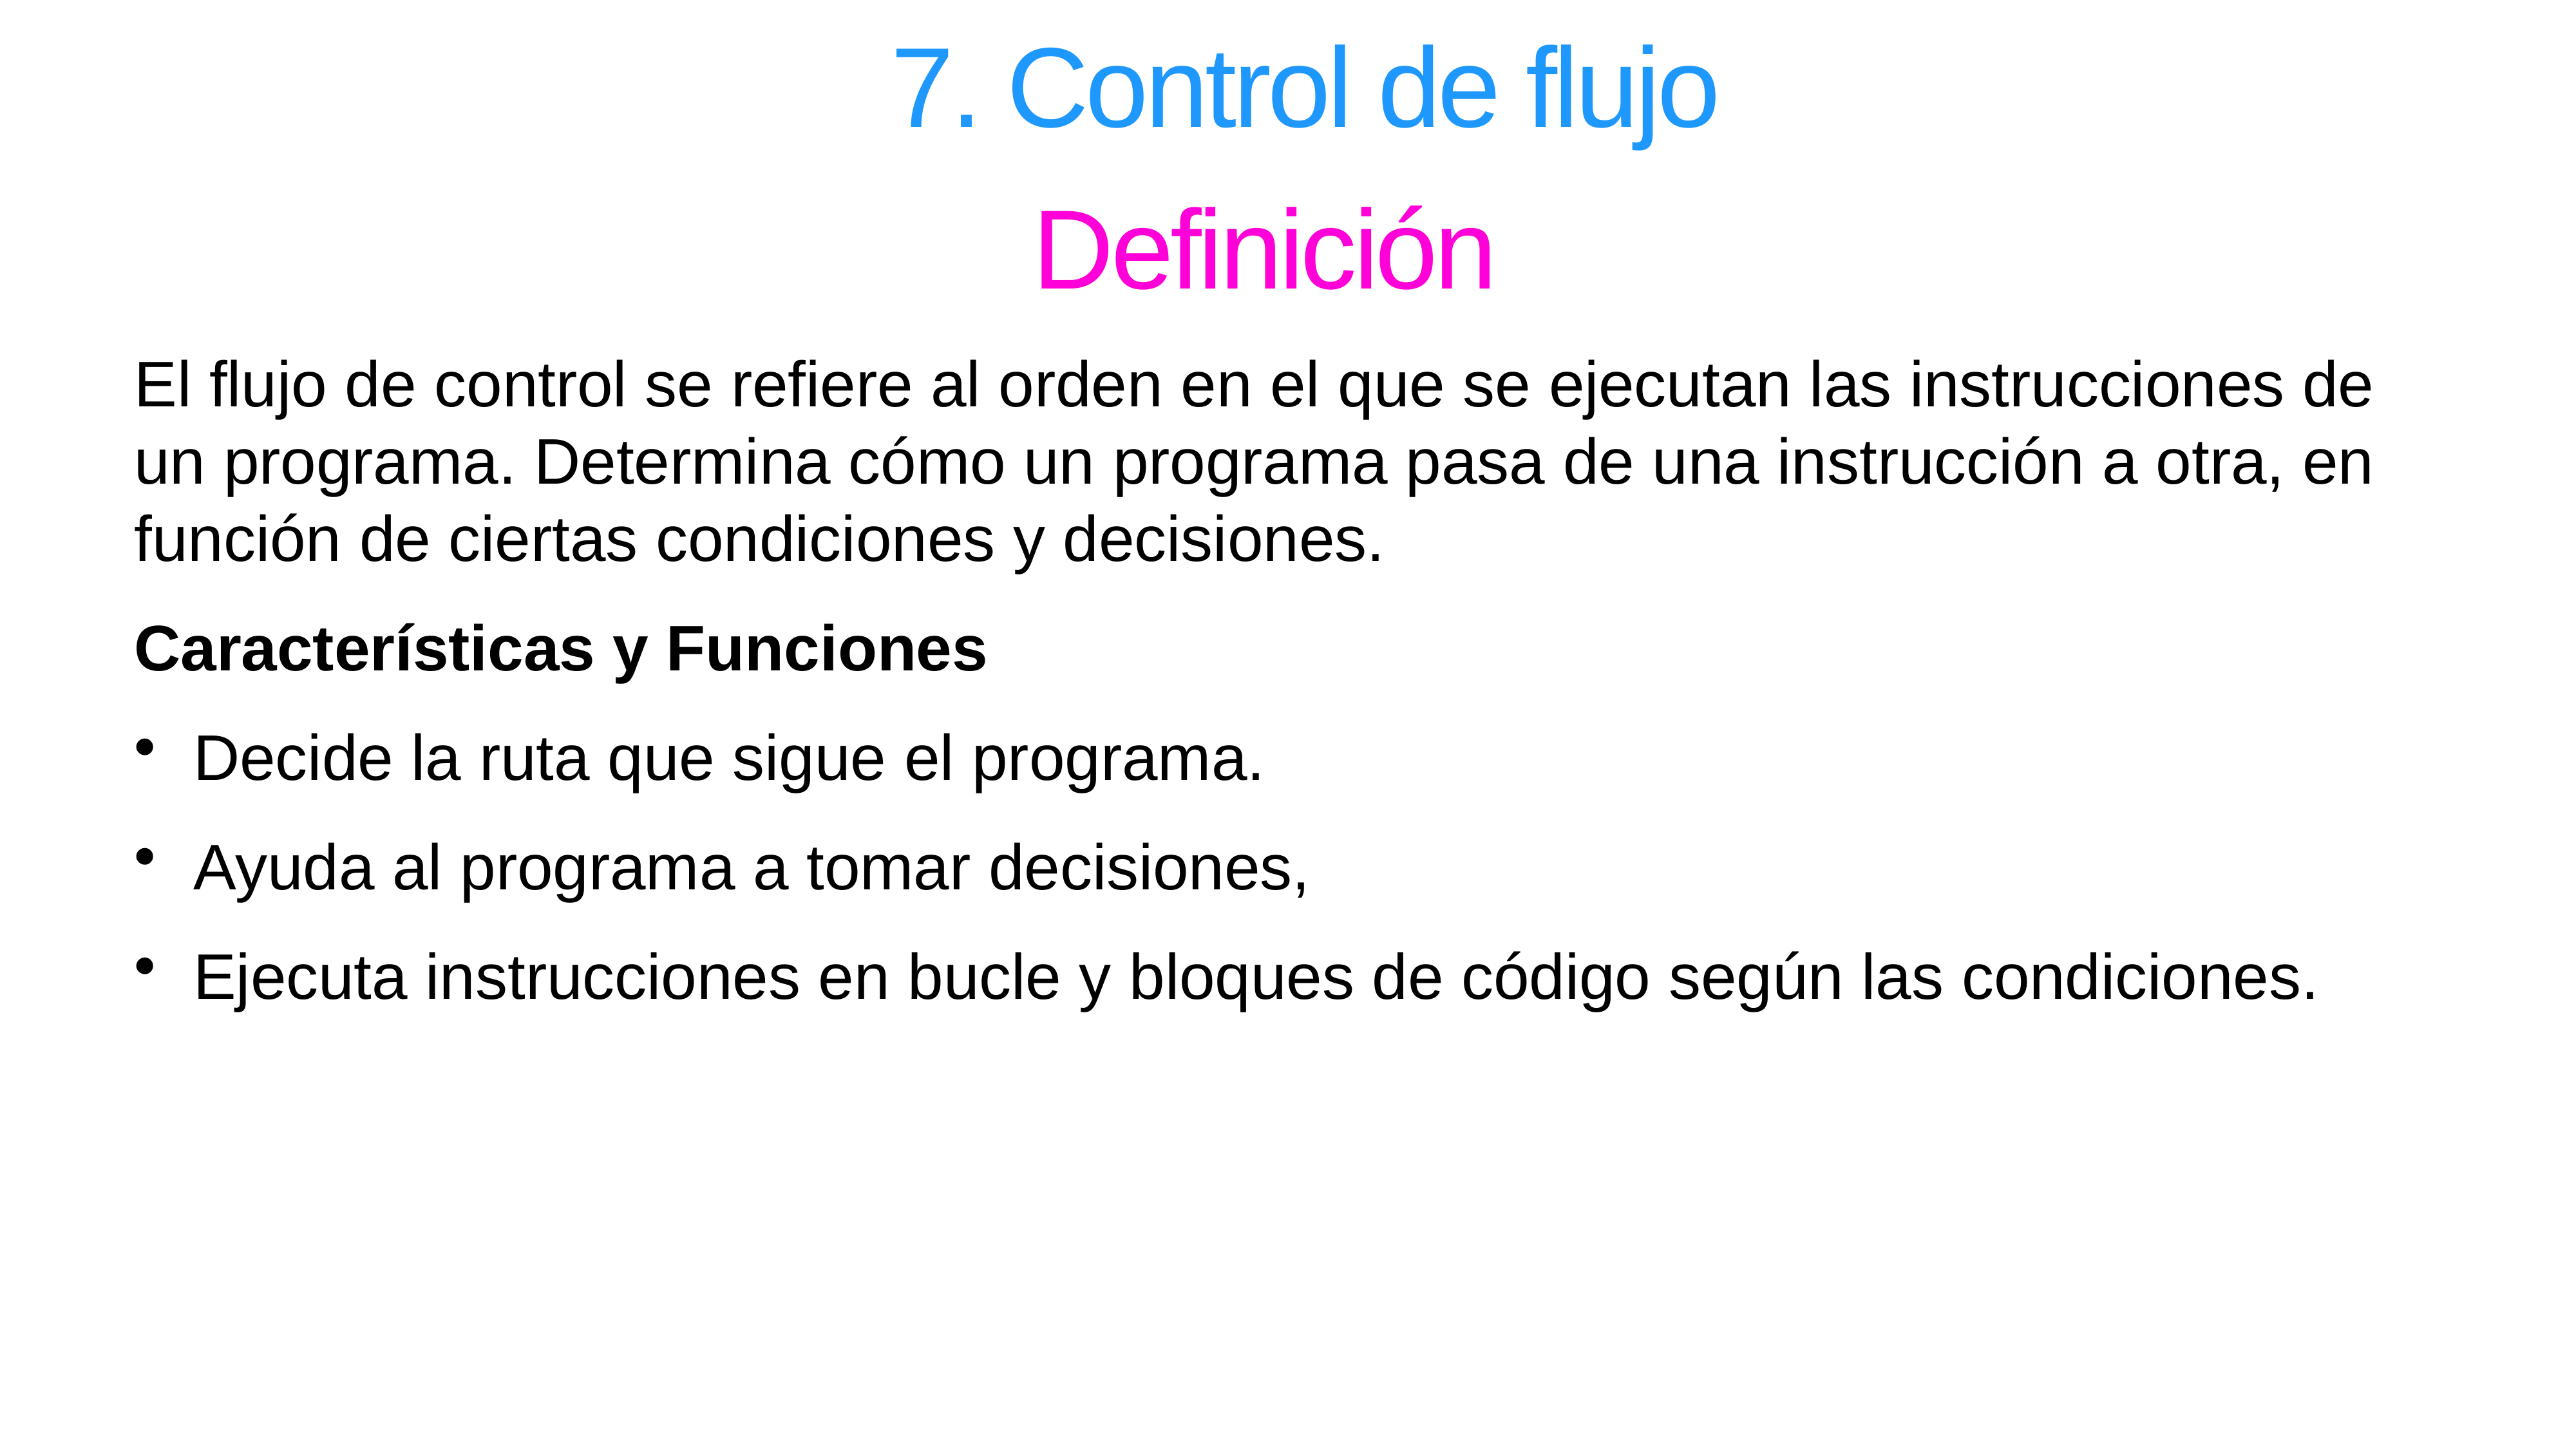

# 7. Control de flujo
Definición
El flujo de control se refiere al orden en el que se ejecutan las instrucciones de un programa. Determina cómo un programa pasa de una instrucción a otra, en función de ciertas condiciones y decisiones.
Características y Funciones
Decide la ruta que sigue el programa.
Ayuda al programa a tomar decisiones,
Ejecuta instrucciones en bucle y bloques de código según las condiciones.